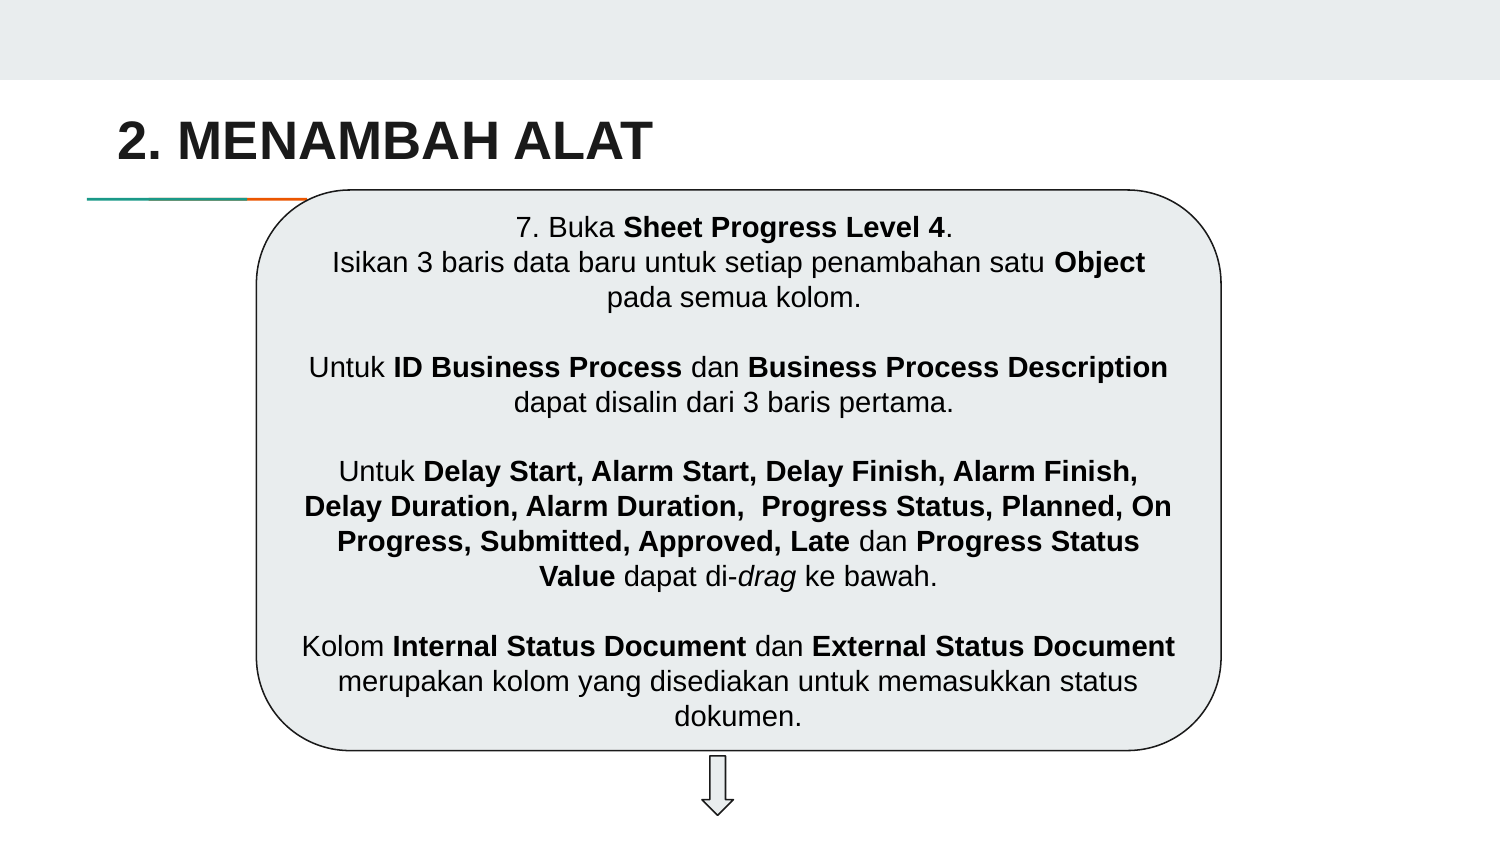

# 2. MENAMBAH ALAT

7. Buka Sheet Progress Level 4.
Isikan 3 baris data baru untuk setiap penambahan satu Object pada semua kolom.

Untuk ID Business Process dan Business Process Description dapat disalin dari 3 baris pertama.

Untuk Delay Start, Alarm Start, Delay Finish, Alarm Finish, Delay Duration, Alarm Duration,  Progress Status, Planned, On Progress, Submitted, Approved, Late dan Progress Status Value dapat di-drag ke bawah.

Kolom Internal Status Document dan External Status Document merupakan kolom yang disediakan untuk memasukkan status dokumen.